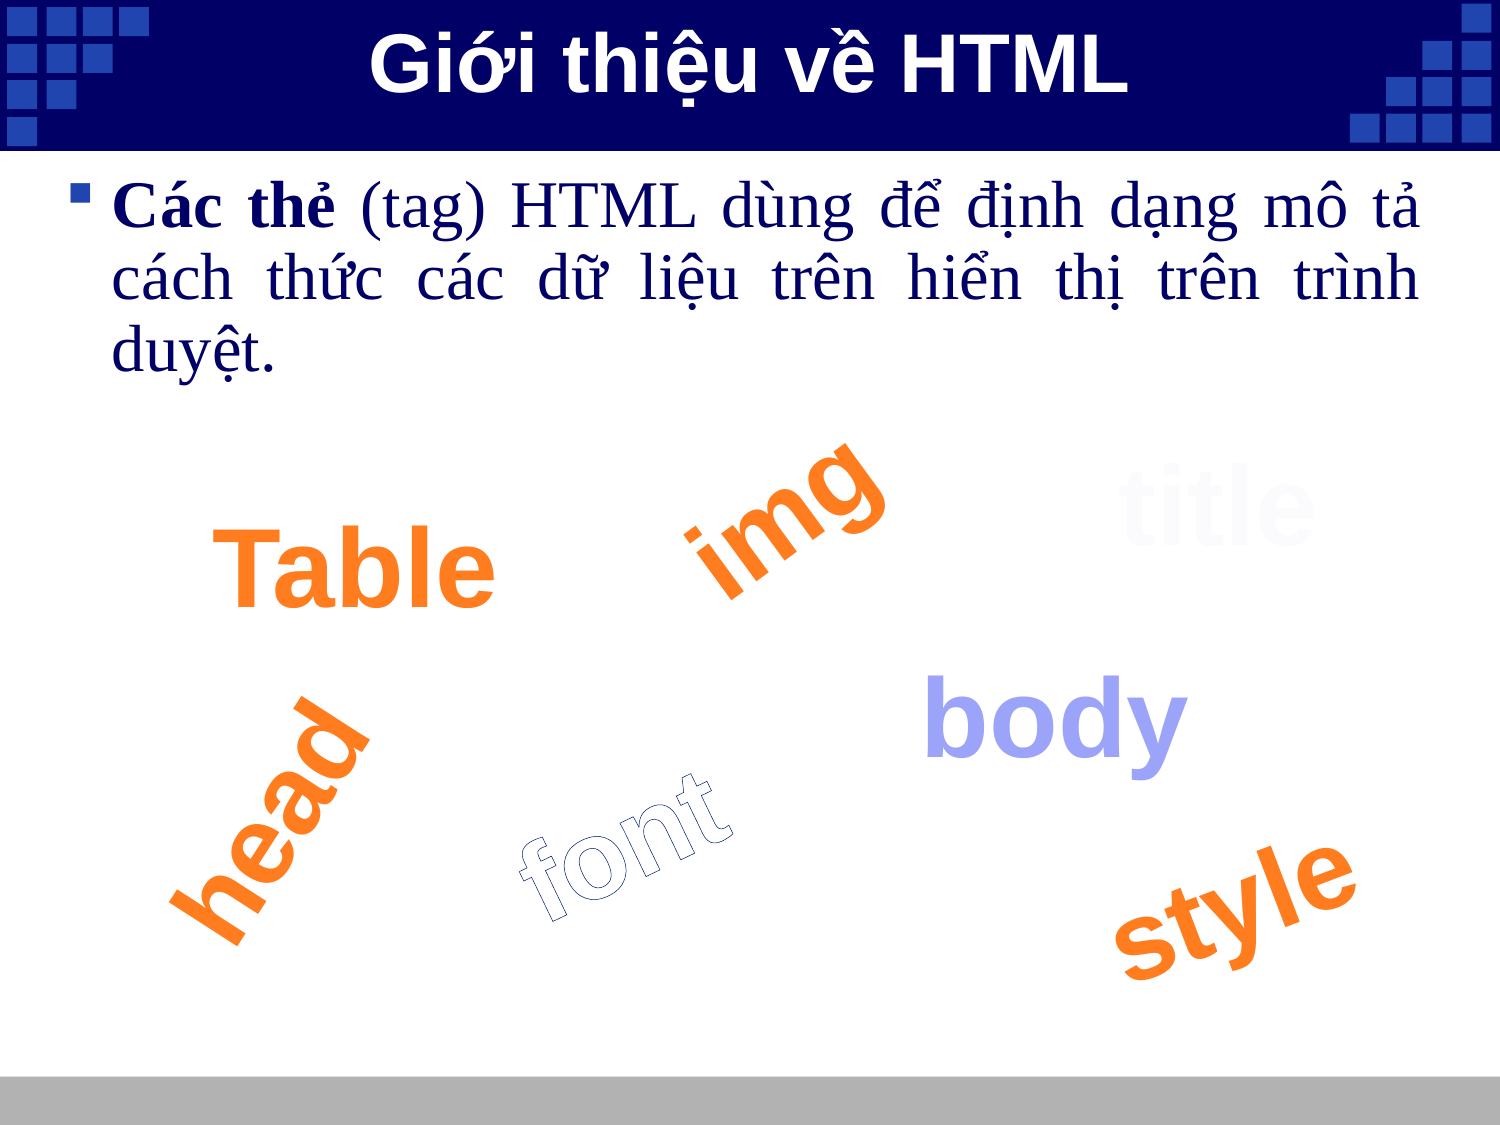

# Giới thiệu về HTML
Các thẻ (tag) HTML dùng để định dạng mô tả cách thức các dữ liệu trên hiển thị trên trình duyệt.
title
img
Table
body
head
font
style